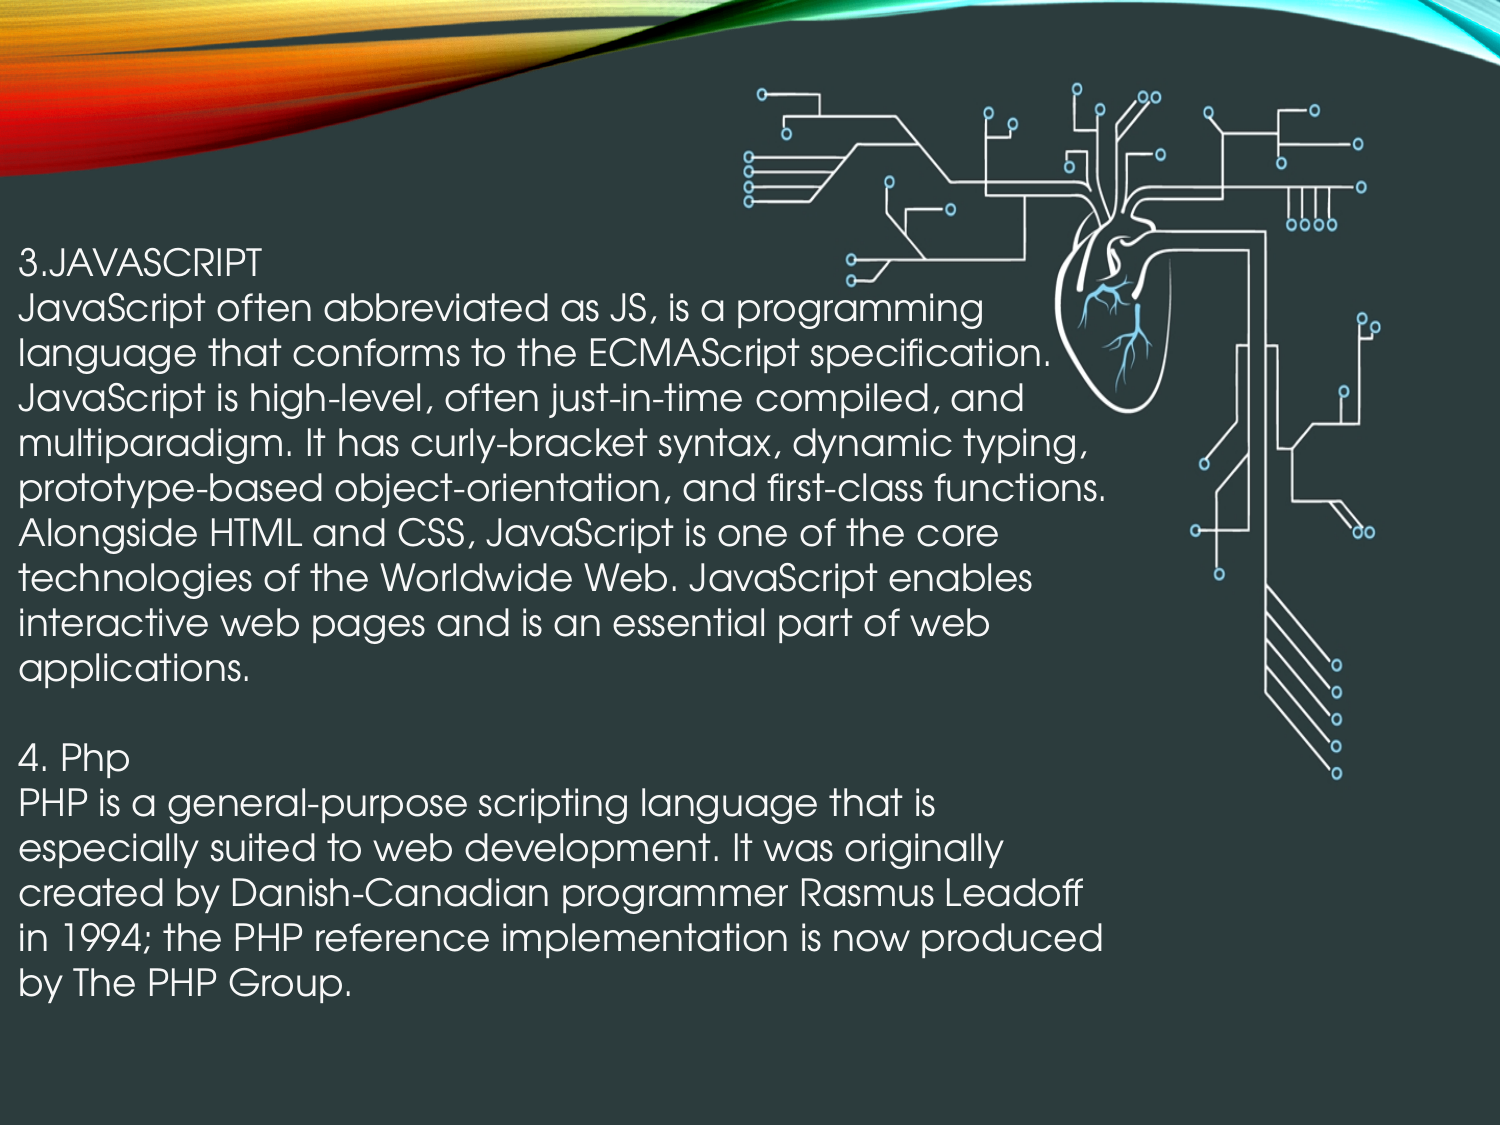

3.JAVASCRIPT
JavaScript often abbreviated as JS, is a programming language that conforms to the ECMAScript specification. JavaScript is high-level, often just-in-time compiled, and multiparadigm. It has curly-bracket syntax, dynamic typing, prototype-based object-orientation, and first-class functions.
Alongside HTML and CSS, JavaScript is one of the core technologies of the Worldwide Web. JavaScript enables interactive web pages and is an essential part of web applications.

4. Php
PHP is a general-purpose scripting language that is especially suited to web development. It was originally created by Danish-Canadian programmer Rasmus Leadoff in 1994; the PHP reference implementation is now produced by The PHP Group.